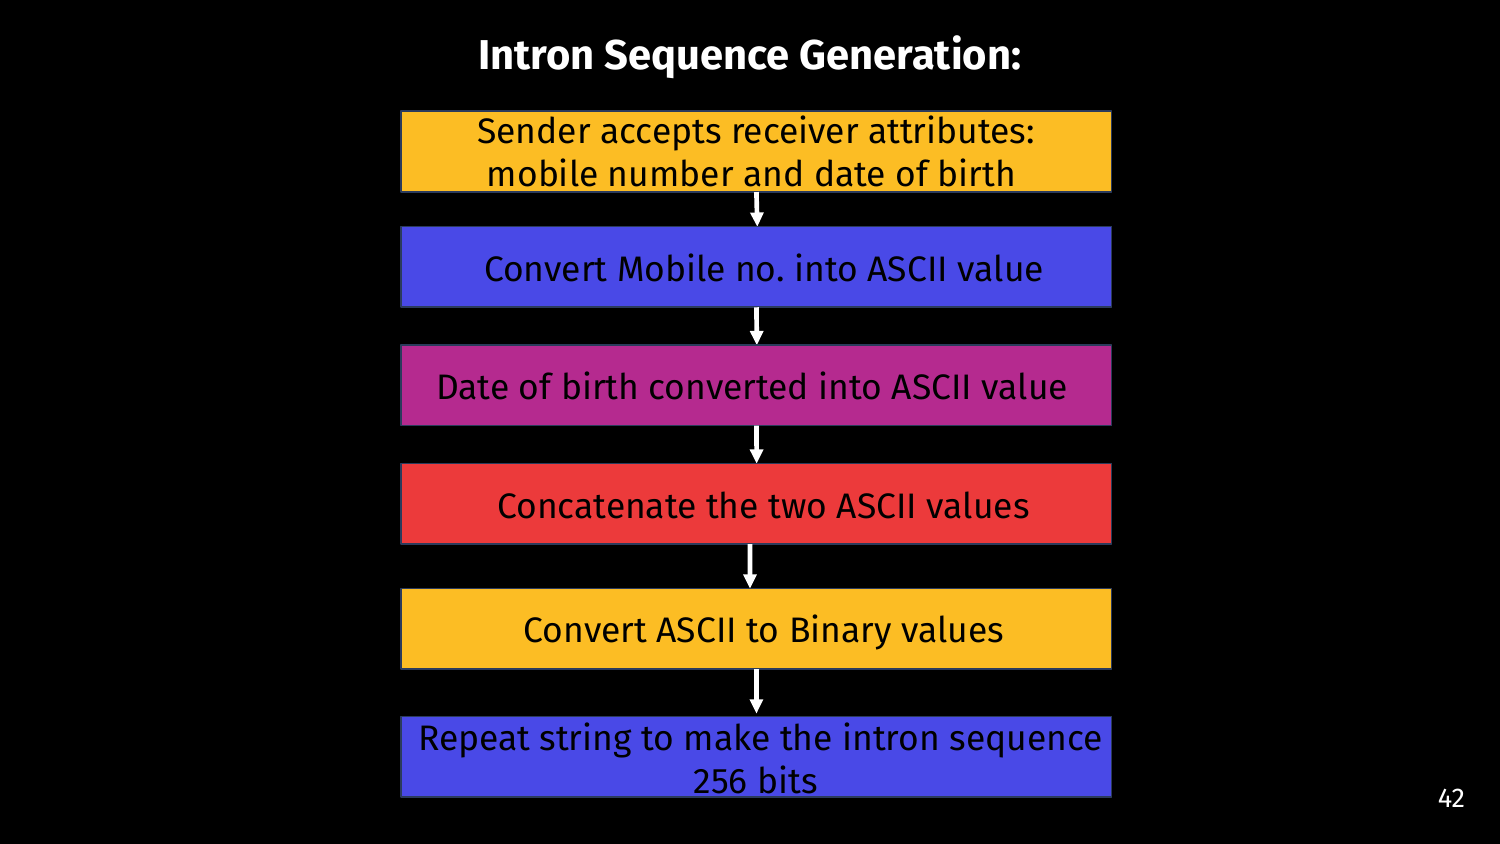

Intron Sequence Generation:
Sender accepts receiver attributes: mobile number and date of birth

Convert Mobile no. into ASCII value

Date of birth converted into ASCII value

Concatenate the two ASCII values

Convert ASCII to Binary values
Repeat string to make the intron sequence 256 bits

42